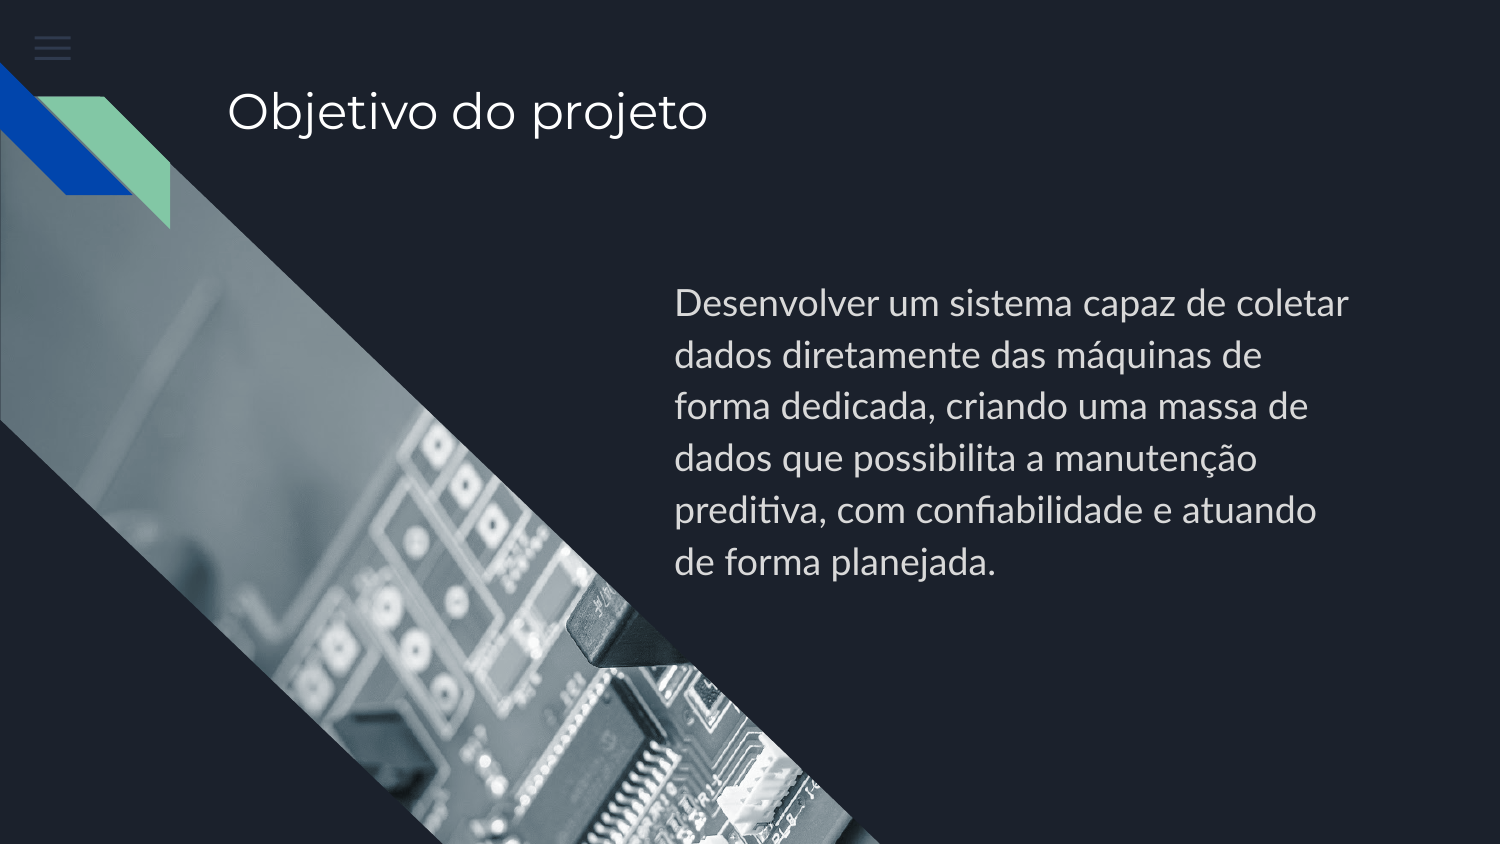

# Objetivo do projeto
Desenvolver um sistema capaz de coletar dados diretamente das máquinas de forma dedicada, criando uma massa de dados que possibilita a manutenção preditiva, com confiabilidade e atuando de forma planejada.